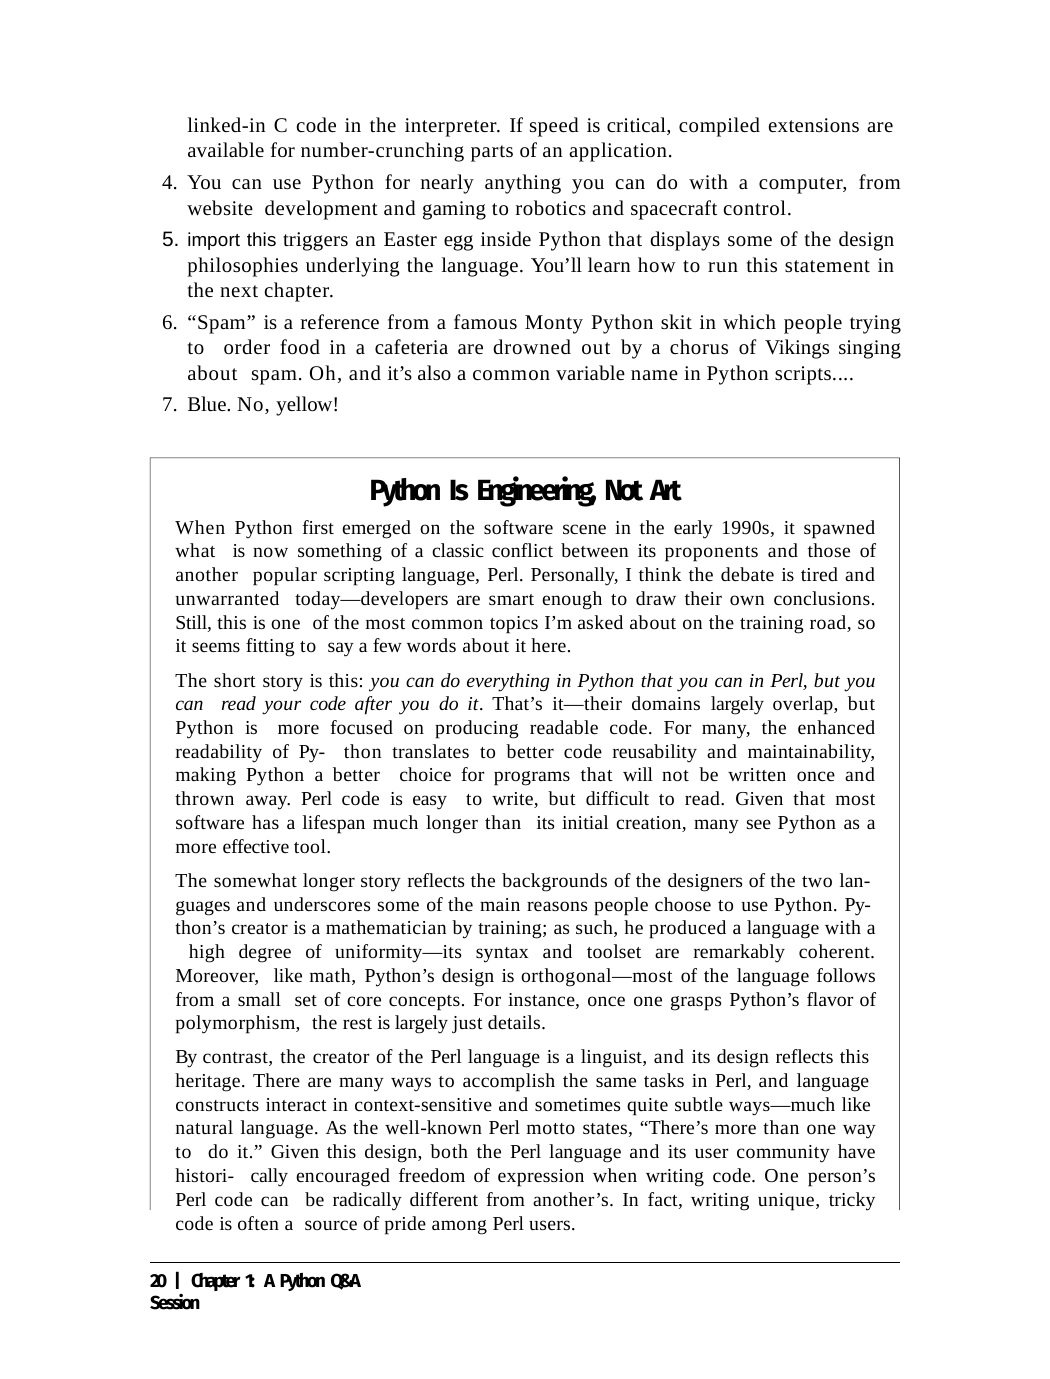

linked-in C code in the interpreter. If speed is critical, compiled extensions are  available for number-crunching parts of an application.
You can use Python for nearly anything you can do with a computer, from website  development and gaming to robotics and spacecraft control.
import this triggers an Easter egg inside Python that displays some of the design  philosophies underlying the language. You’ll learn how to run this statement in  the next chapter.
“Spam” is a reference from a famous Monty Python skit in which people trying to  order food in a cafeteria are drowned out by a chorus of Vikings singing about  spam. Oh, and it’s also a common variable name in Python scripts....
Blue. No, yellow!

Python Is Engineering, Not Art
When Python first emerged on the software scene in the early 1990s, it spawned what  is now something of a classic conflict between its proponents and those of another  popular scripting language, Perl. Personally, I think the debate is tired and unwarranted  today—developers are smart enough to draw their own conclusions. Still, this is one  of the most common topics I’m asked about on the training road, so it seems fitting to  say a few words about it here.
The short story is this: you can do everything in Python that you can in Perl, but you can  read your code after you do it. That’s it—their domains largely overlap, but Python is  more focused on producing readable code. For many, the enhanced readability of Py-  thon translates to better code reusability and maintainability, making Python a better  choice for programs that will not be written once and thrown away. Perl code is easy  to write, but difficult to read. Given that most software has a lifespan much longer than  its initial creation, many see Python as a more effective tool.
The somewhat longer story reflects the backgrounds of the designers of the two lan-  guages and underscores some of the main reasons people choose to use Python. Py-  thon’s creator is a mathematician by training; as such, he produced a language with a  high degree of uniformity—its syntax and toolset are remarkably coherent. Moreover,  like math, Python’s design is orthogonal—most of the language follows from a small  set of core concepts. For instance, once one grasps Python’s flavor of polymorphism,  the rest is largely just details.
By contrast, the creator of the Perl language is a linguist, and its design reflects this  heritage. There are many ways to accomplish the same tasks in Perl, and language  constructs interact in context-sensitive and sometimes quite subtle ways—much like  natural language. As the well-known Perl motto states, “There’s more than one way to  do it.” Given this design, both the Perl language and its user community have histori-  cally encouraged freedom of expression when writing code. One person’s Perl code can  be radically different from another’s. In fact, writing unique, tricky code is often a  source of pride among Perl users.

20  |  Chapter 1:  A Python Q&A Session